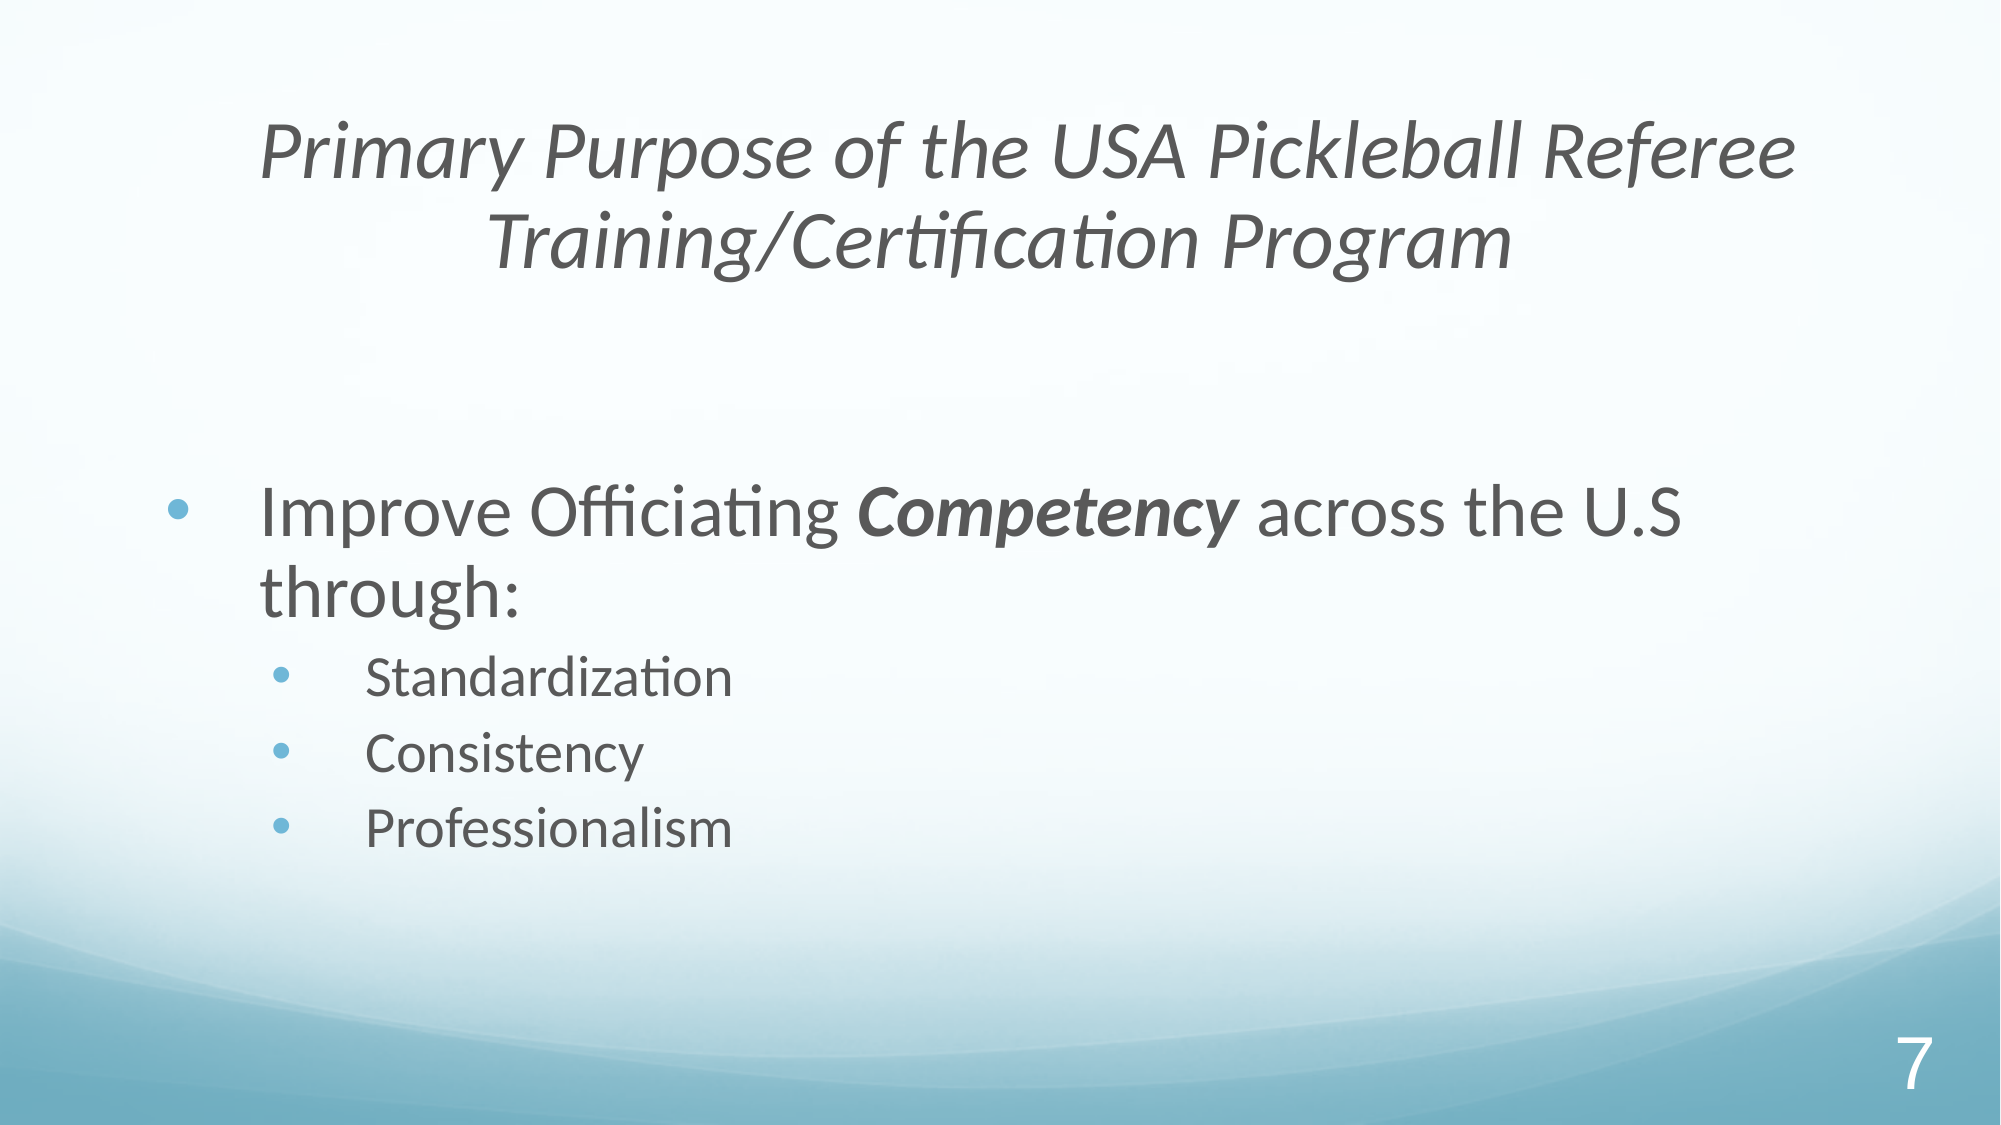

Primary Purpose of the USA Pickleball Referee Training/Certification Program

Improve Officiating Competency across the U.S through:
Standardization
Consistency
Professionalism

7